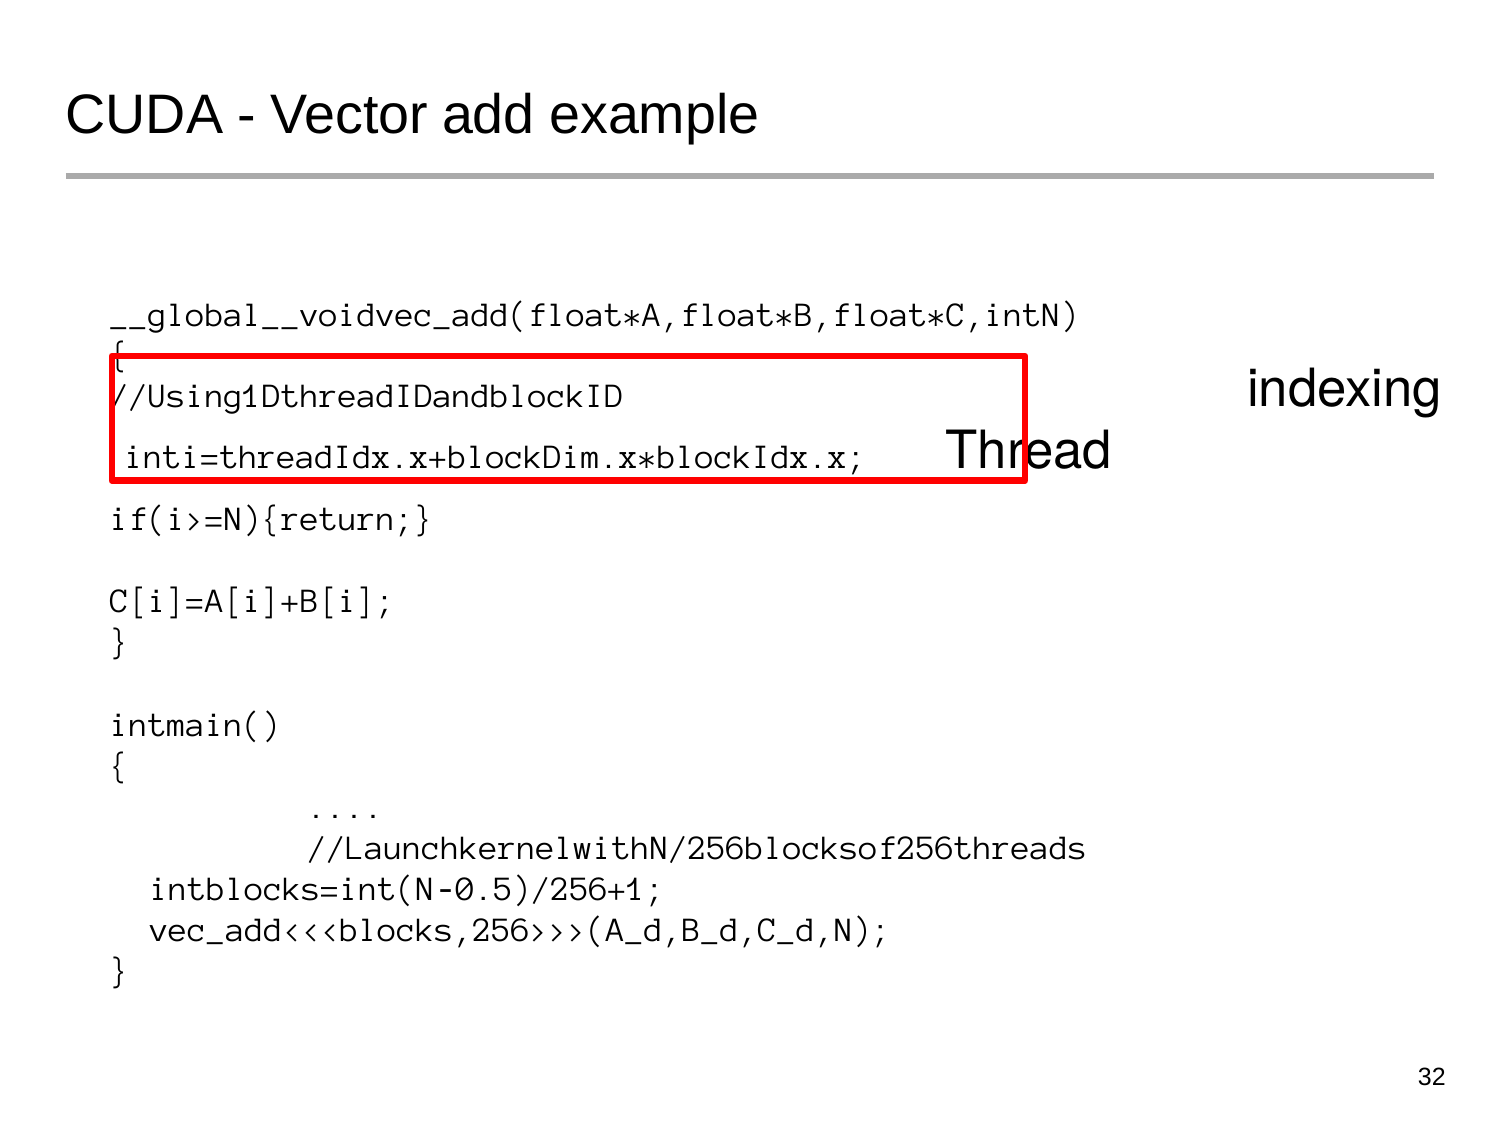

CUDA - Vector add example

__global__ void  vec_add (float *A, float *B, float *C, int N)
{
        // Using 1D threadID and block ID

        if (i>=N) {return;}

        C[i] = A[i] + B[i];
}

int main()
{
		....
		// Launch kernel with N/256 blocks of 256 threads
	        int blocks = int(N‐0.5)/256 + 1;
	        vec_add<<<blocks, 256>>> (A_d, B_d, C_d, N);
}

indexing

        int i = threadIdx.x + blockDim.x*blockIdx.x;      Thread
32